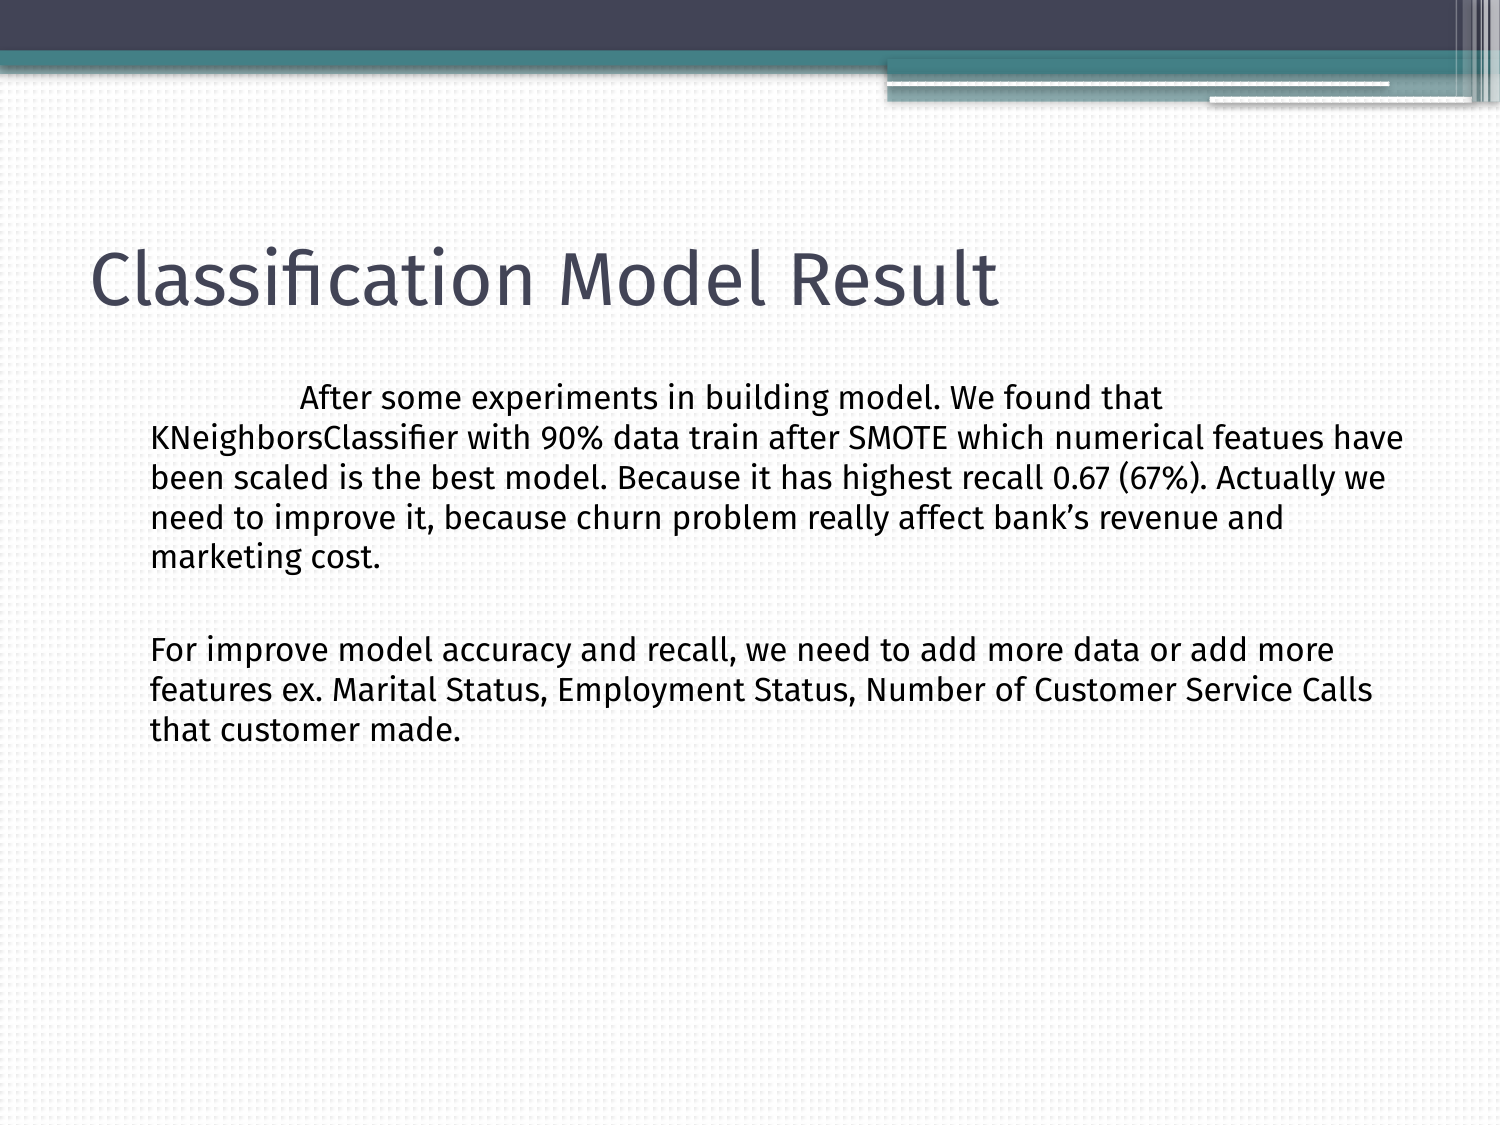

# Classification Model Result
		After some experiments in building model. We found that KNeighborsClassifier with 90% data train after SMOTE which numerical featues have been scaled is the best model. Because it has highest recall 0.67 (67%). Actually we need to improve it, because churn problem really affect bank’s revenue and marketing cost.

	For improve model accuracy and recall, we need to add more data or add more features ex. Marital Status, Employment Status, Number of Customer Service Calls that customer made.